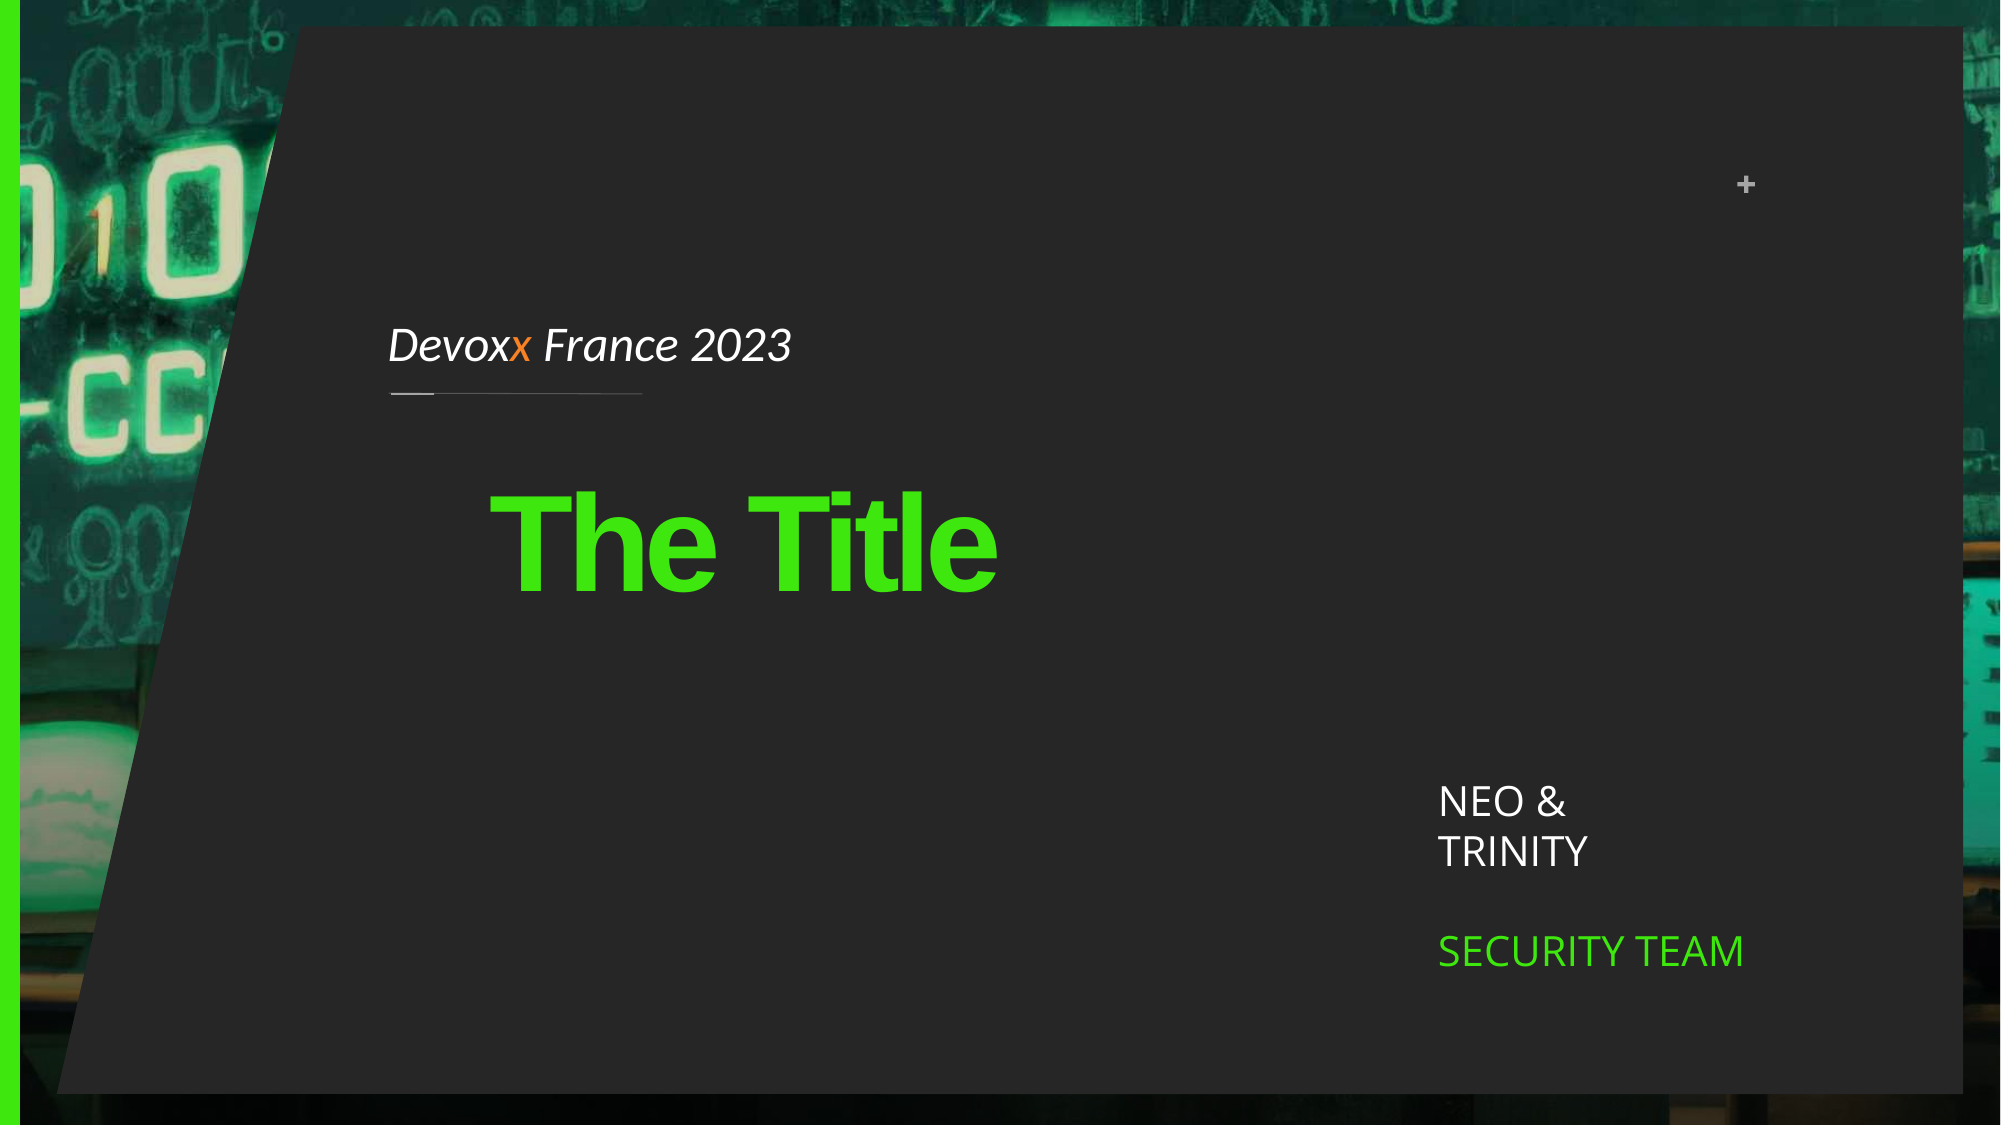

Devoxx France 2023
The Title
NEO &
TRINITY

SECURITY TEAM